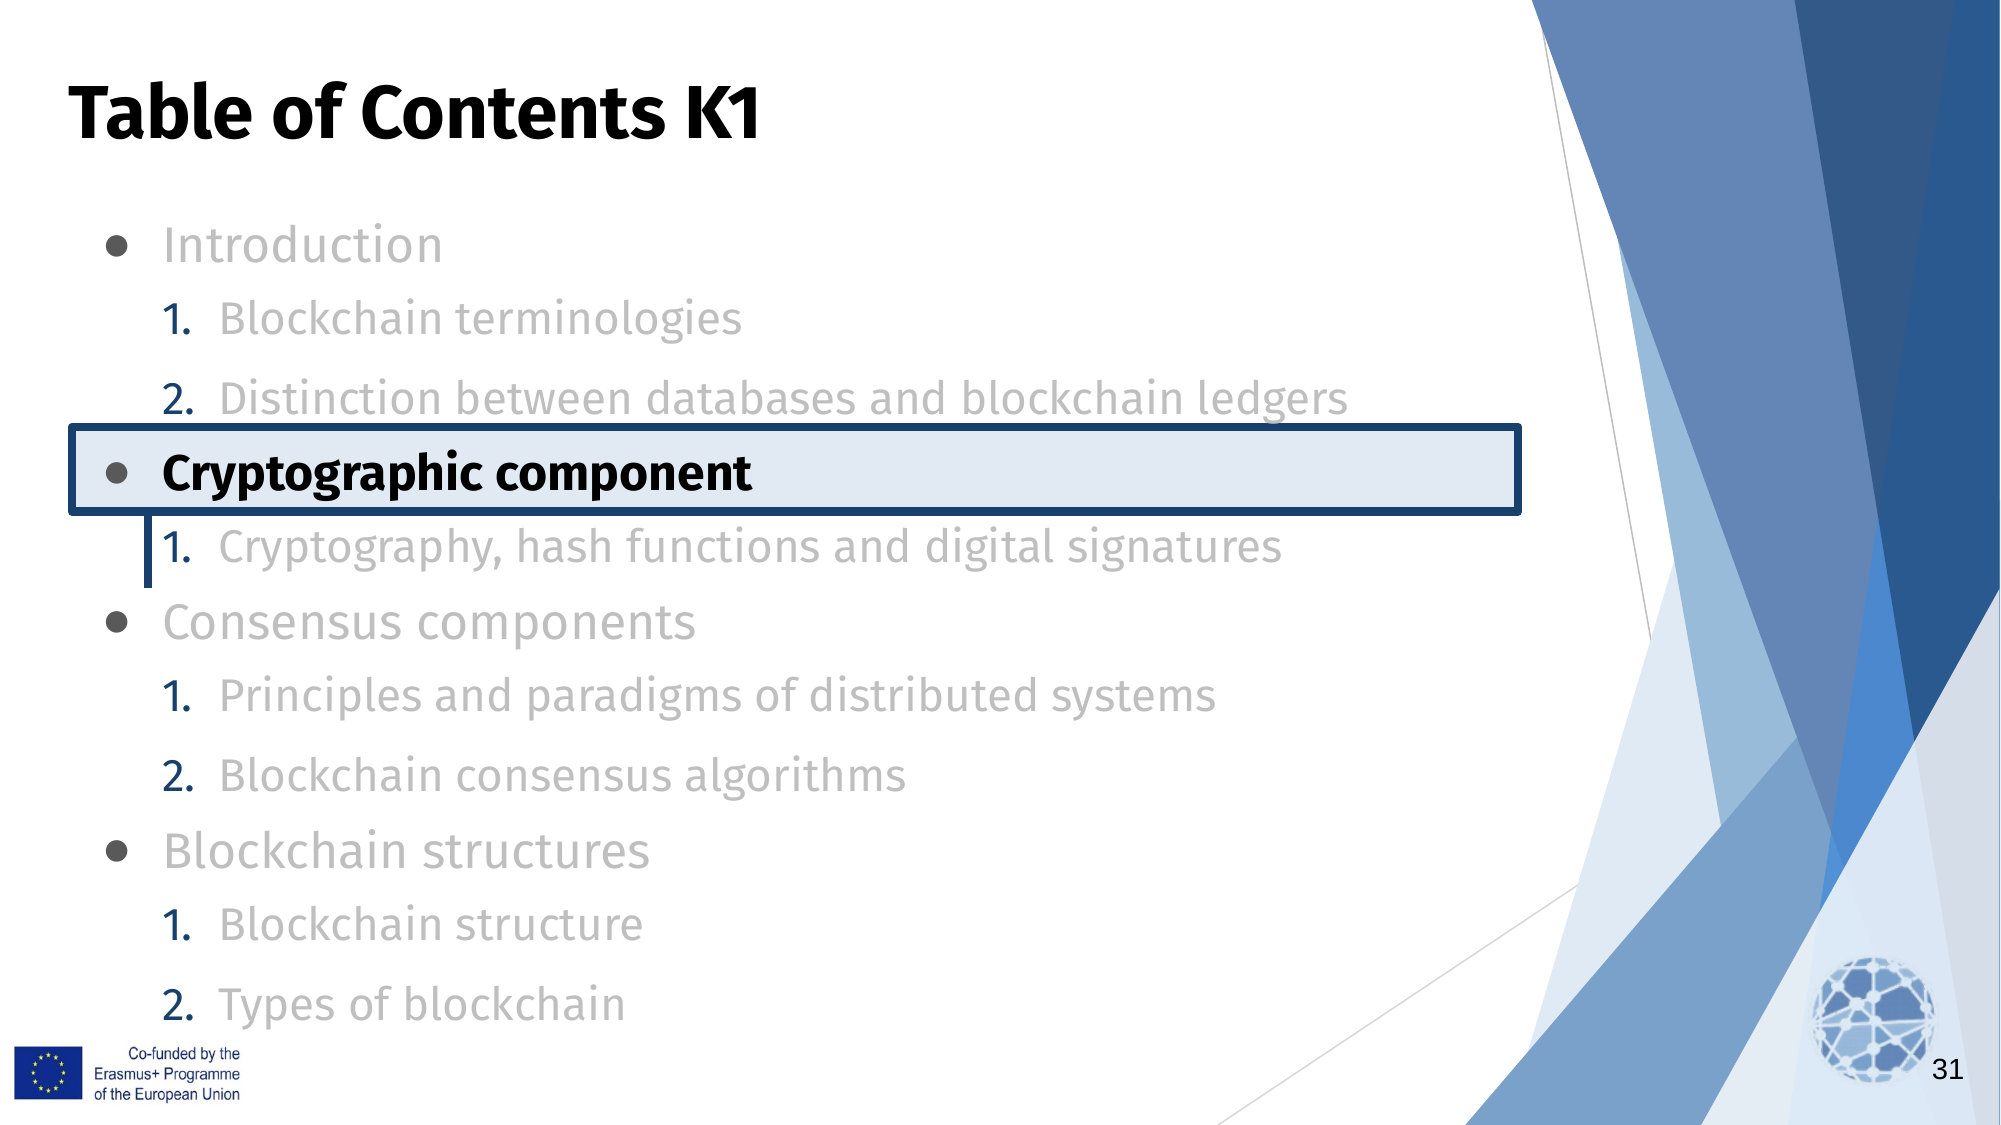

Table of Contents K1
Introduction
Blockchain terminologies
Distinction between databases and blockchain ledgers
Cryptographic component
Cryptography, hash functions and digital signatures
Consensus components
Principles and paradigms of distributed systems
Blockchain consensus algorithms
Blockchain structures
Blockchain structure
Types of blockchain